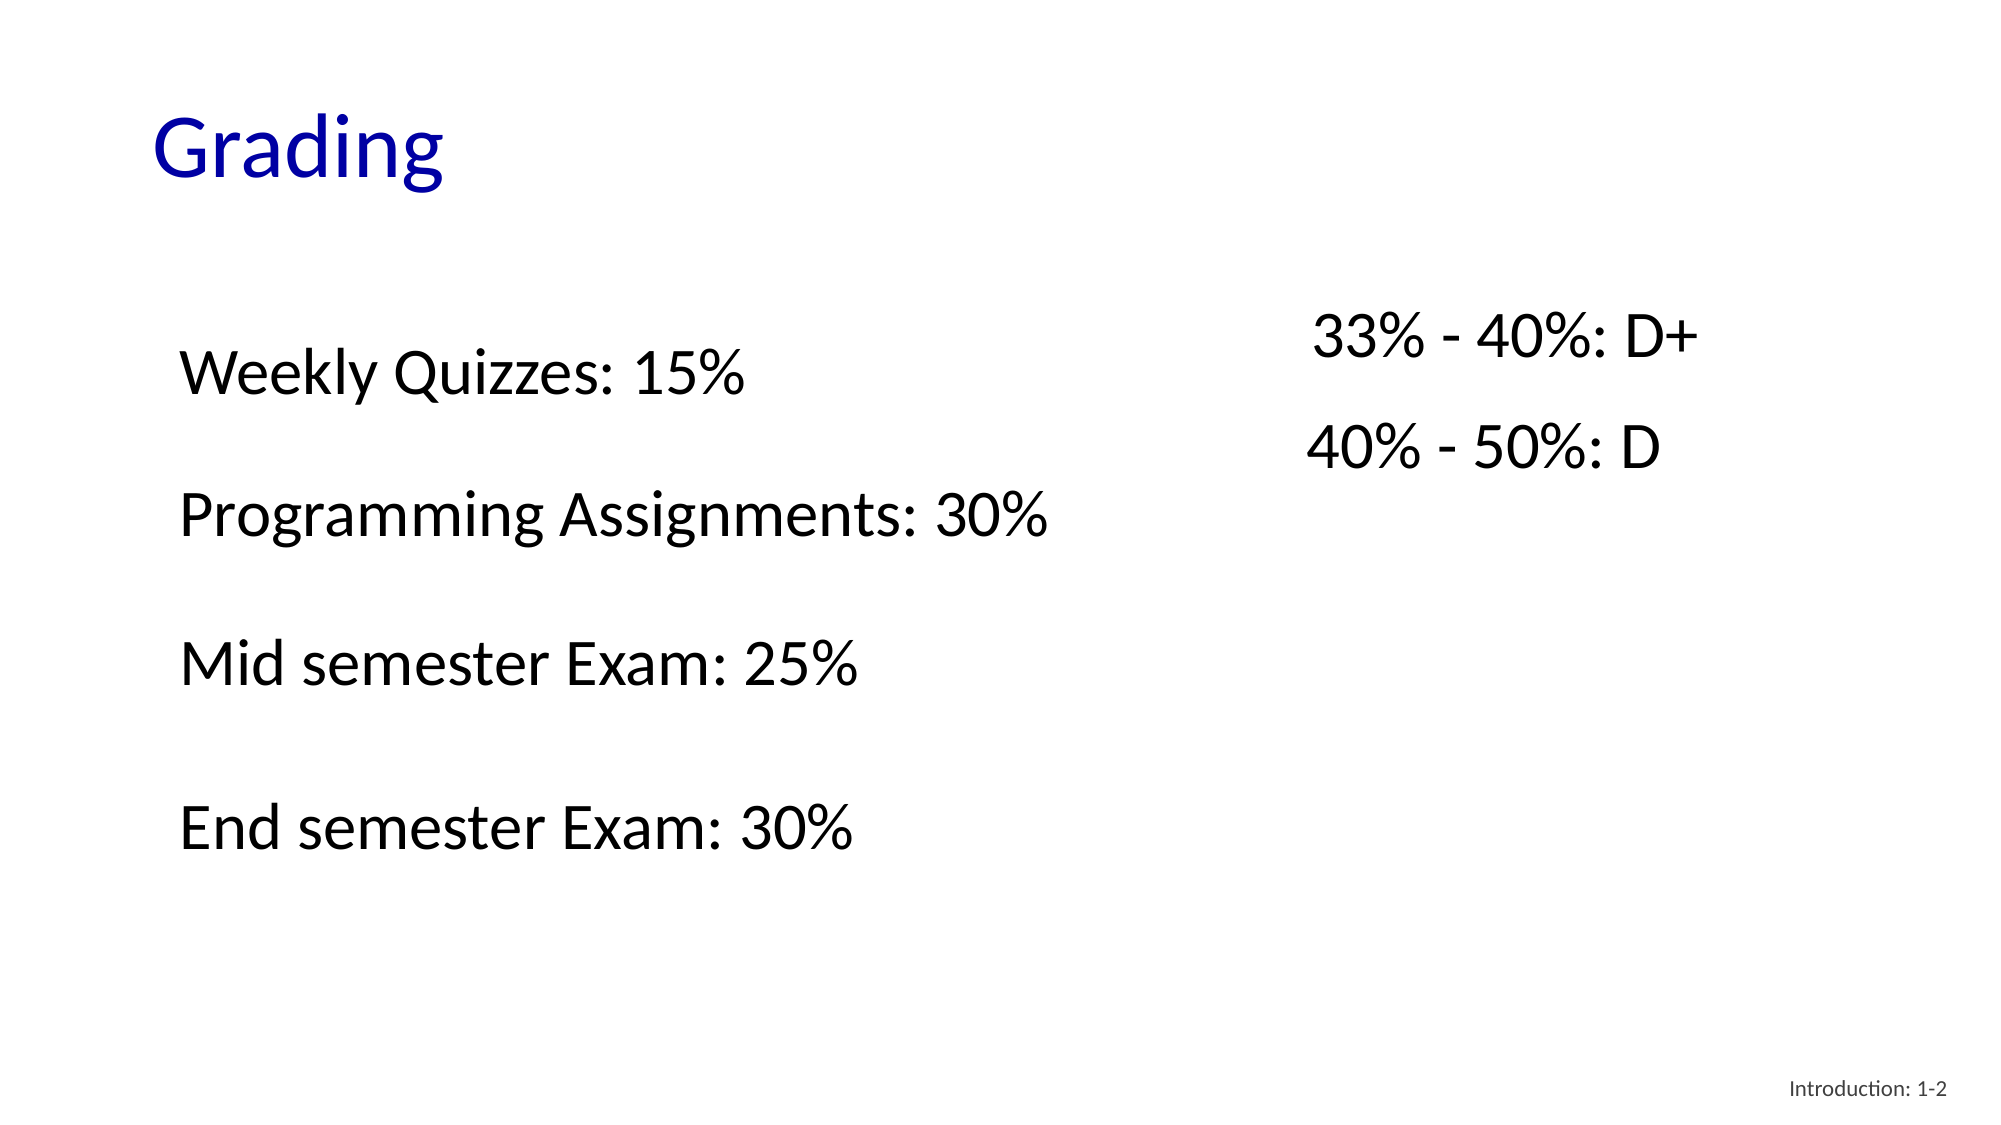

# Grading
33% - 40%: D+
Weekly Quizzes: 15%
 40% - 50%: D
Programming Assignments: 30%
Mid semester Exam: 25%

End semester Exam: 30%

Introduction: 1-2